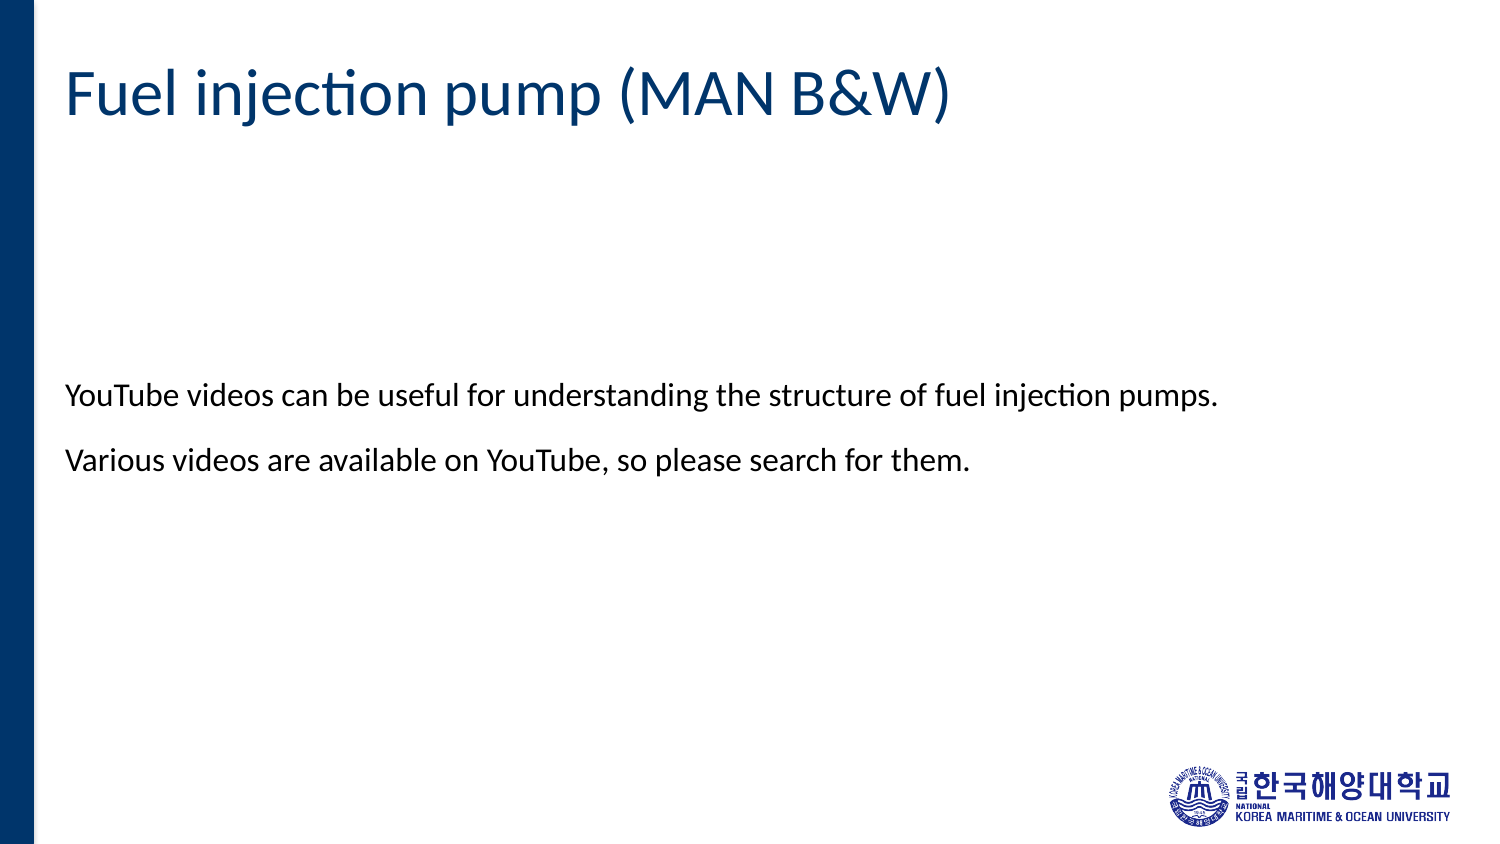

# Fuel injection pump (MAN B&W)
YouTube videos can be useful for understanding the structure of fuel injection pumps.
Various videos are available on YouTube, so please search for them.